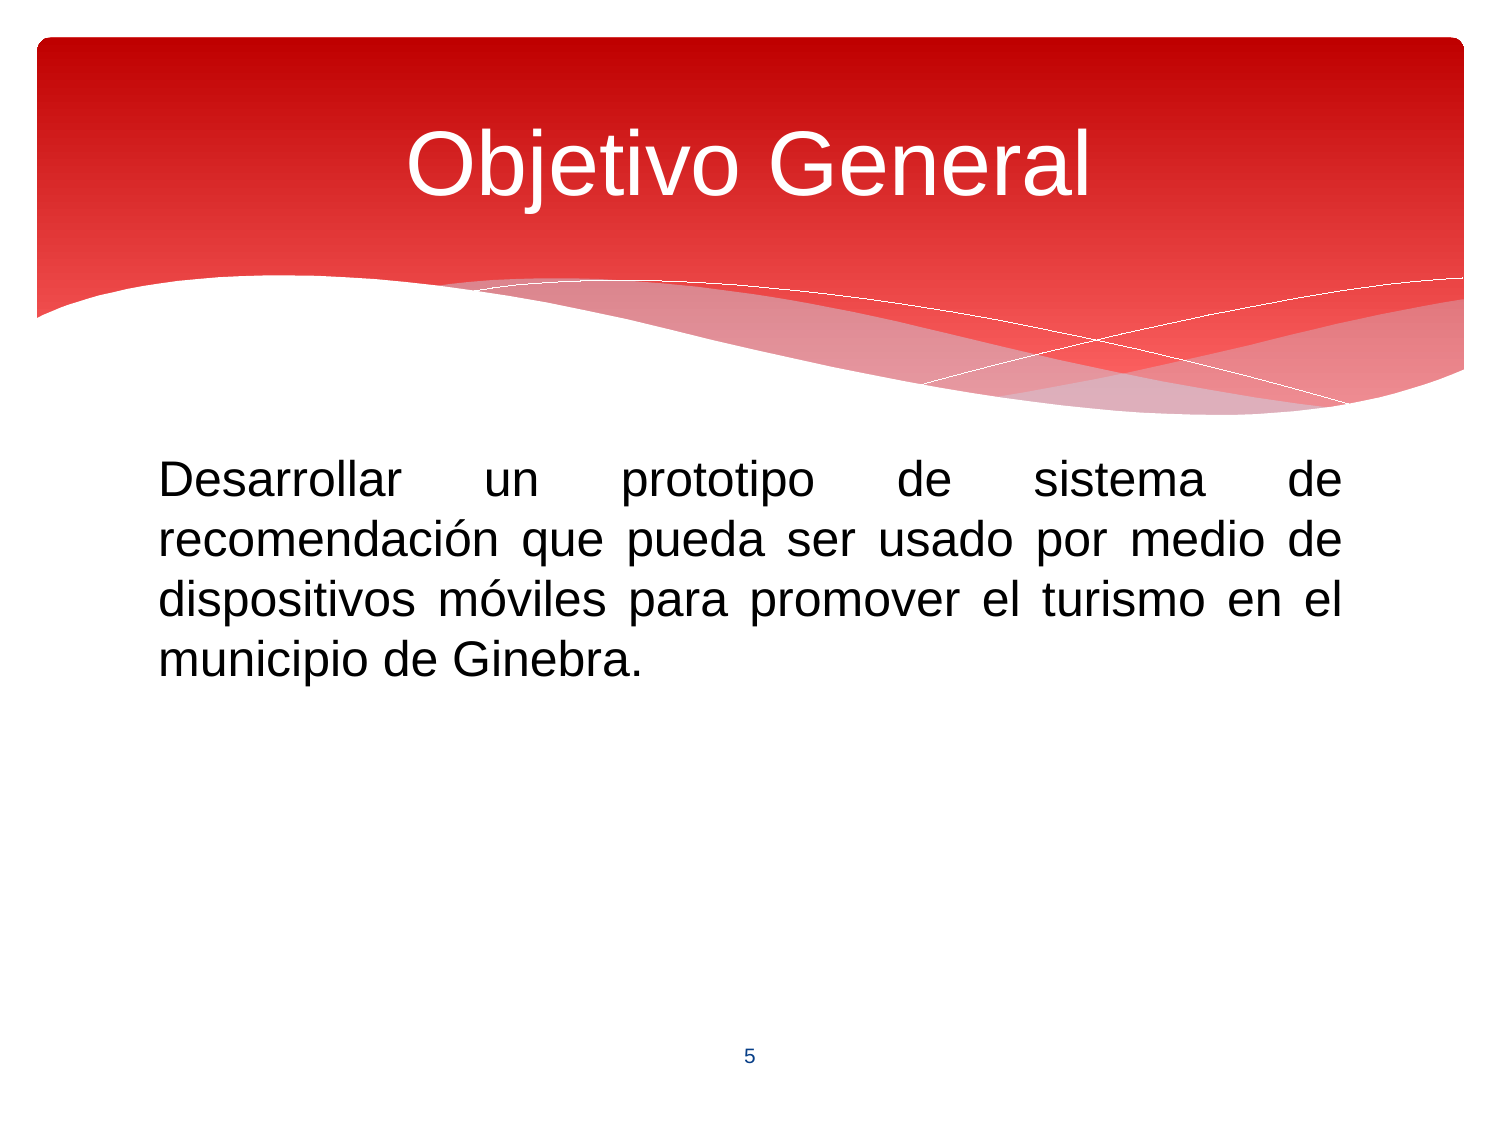

# Objetivo General
Desarrollar un prototipo de sistema de recomendación que pueda ser usado por medio de dispositivos móviles para promover el turismo en el municipio de Ginebra.
5